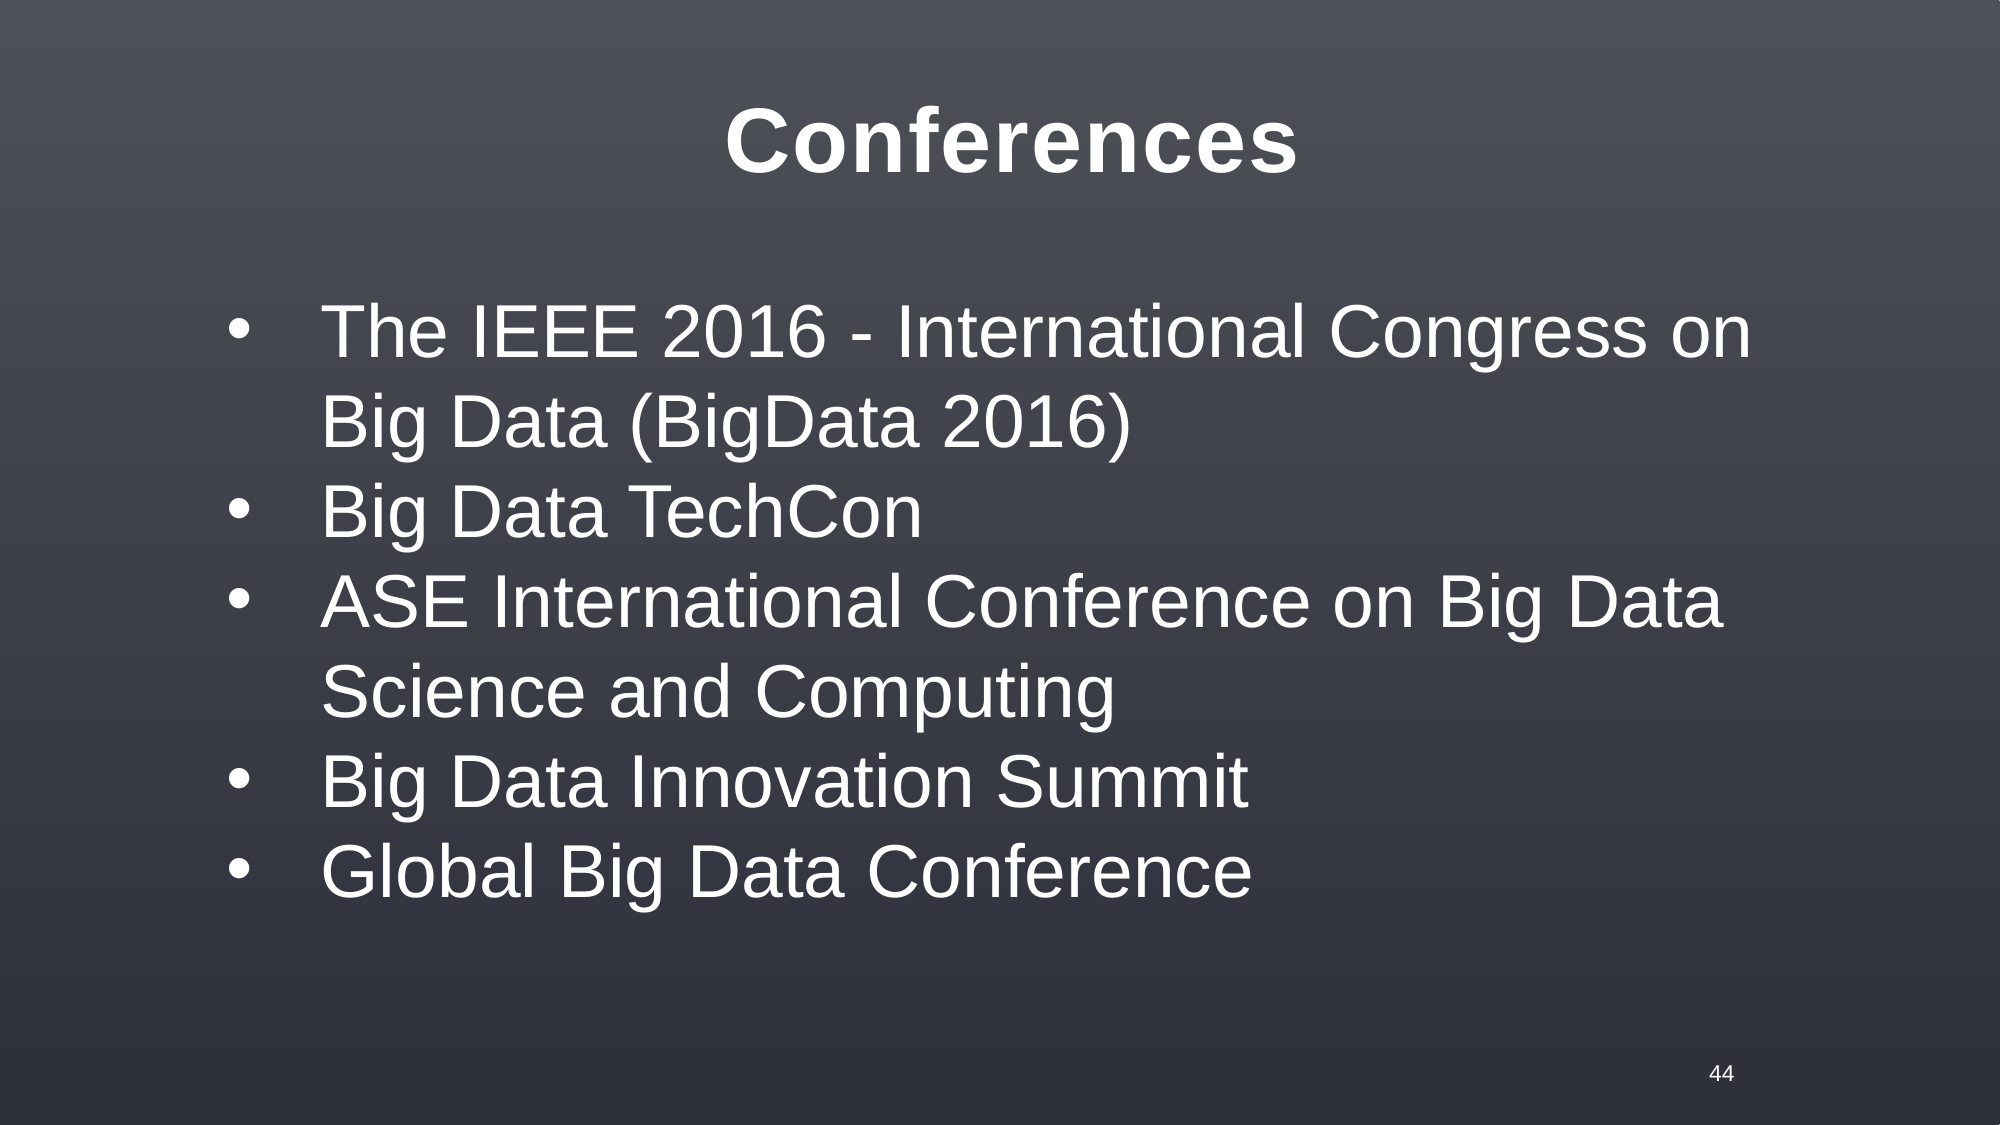

# Conferences
The IEEE 2016 - International Congress on Big Data (BigData 2016)
Big Data TechCon
ASE International Conference on Big Data Science and Computing
Big Data Innovation Summit
Global Big Data Conference
44